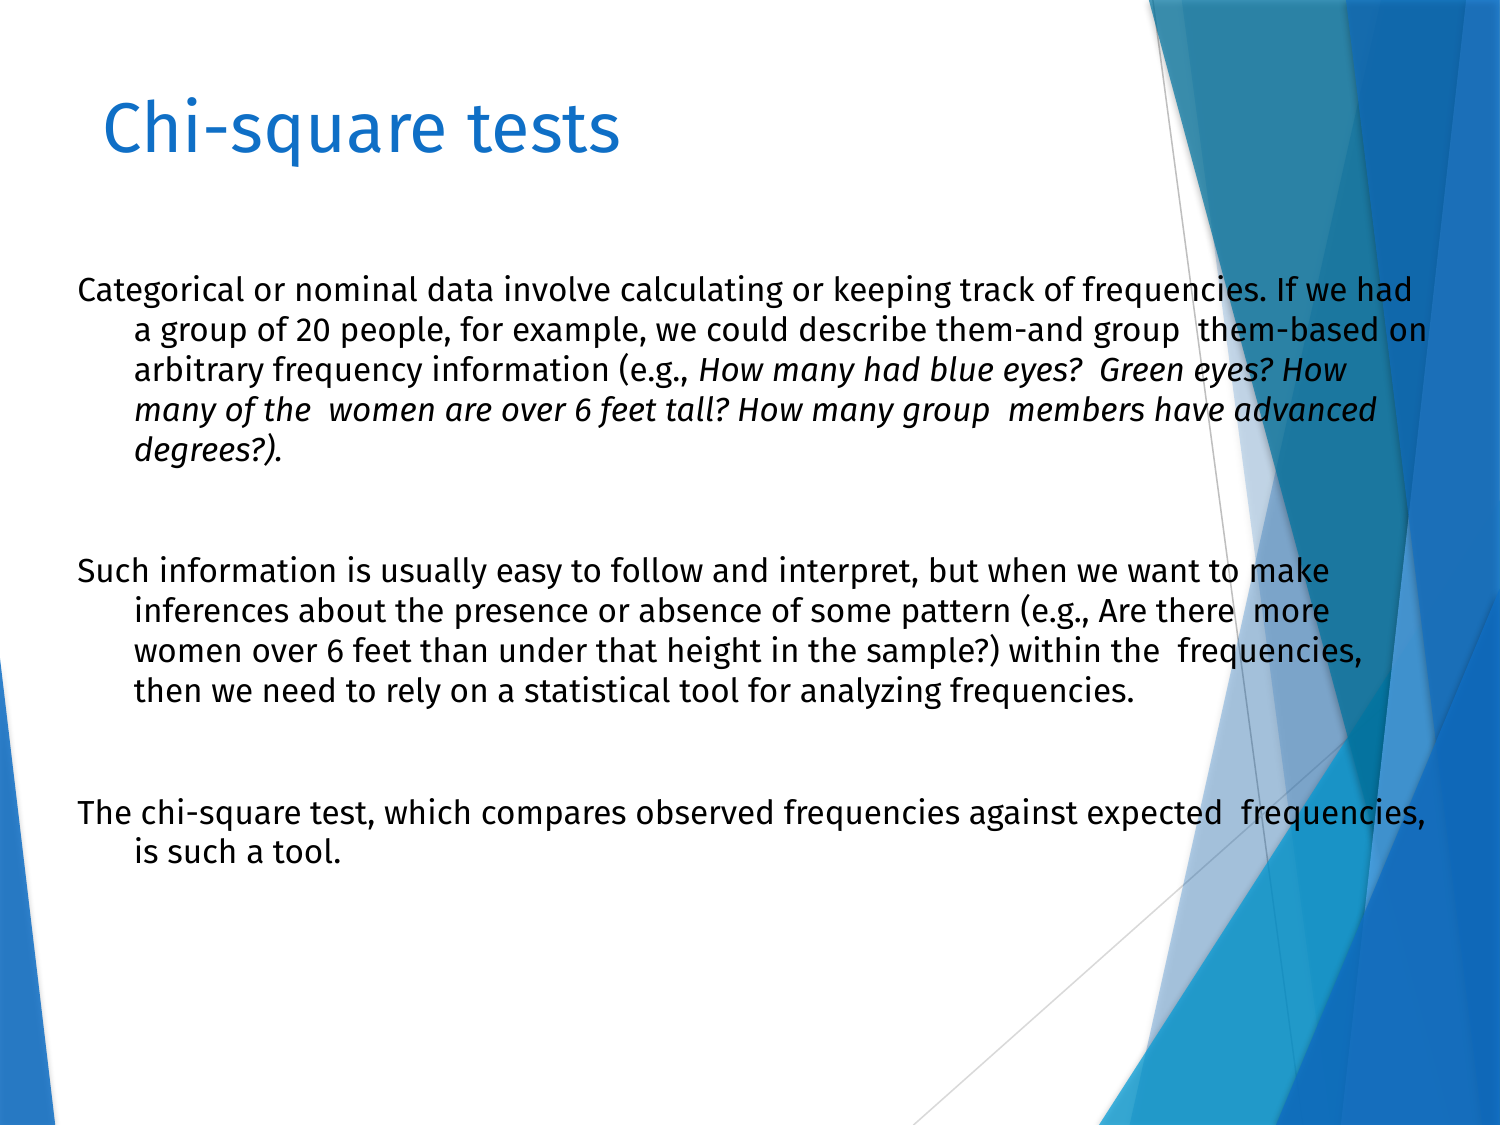

# Chi-square tests

Categorical or nominal data involve calculating or keeping track of frequencies. If we had a group of 20 people, for example, we could describe them-and group  them-based on arbitrary frequency information (e.g., How many had blue eyes?  Green eyes? How many of the  women are over 6 feet tall? How many group  members have advanced degrees?).

Such information is usually easy to follow and interpret, but when we want to make inferences about the presence or absence of some pattern (e.g., Are there  more women over 6 feet than under that height in the sample?) within the  frequencies, then we need to rely on a statistical tool for analyzing frequencies.

The chi-square test, which compares observed frequencies against expected  frequencies, is such a tool.